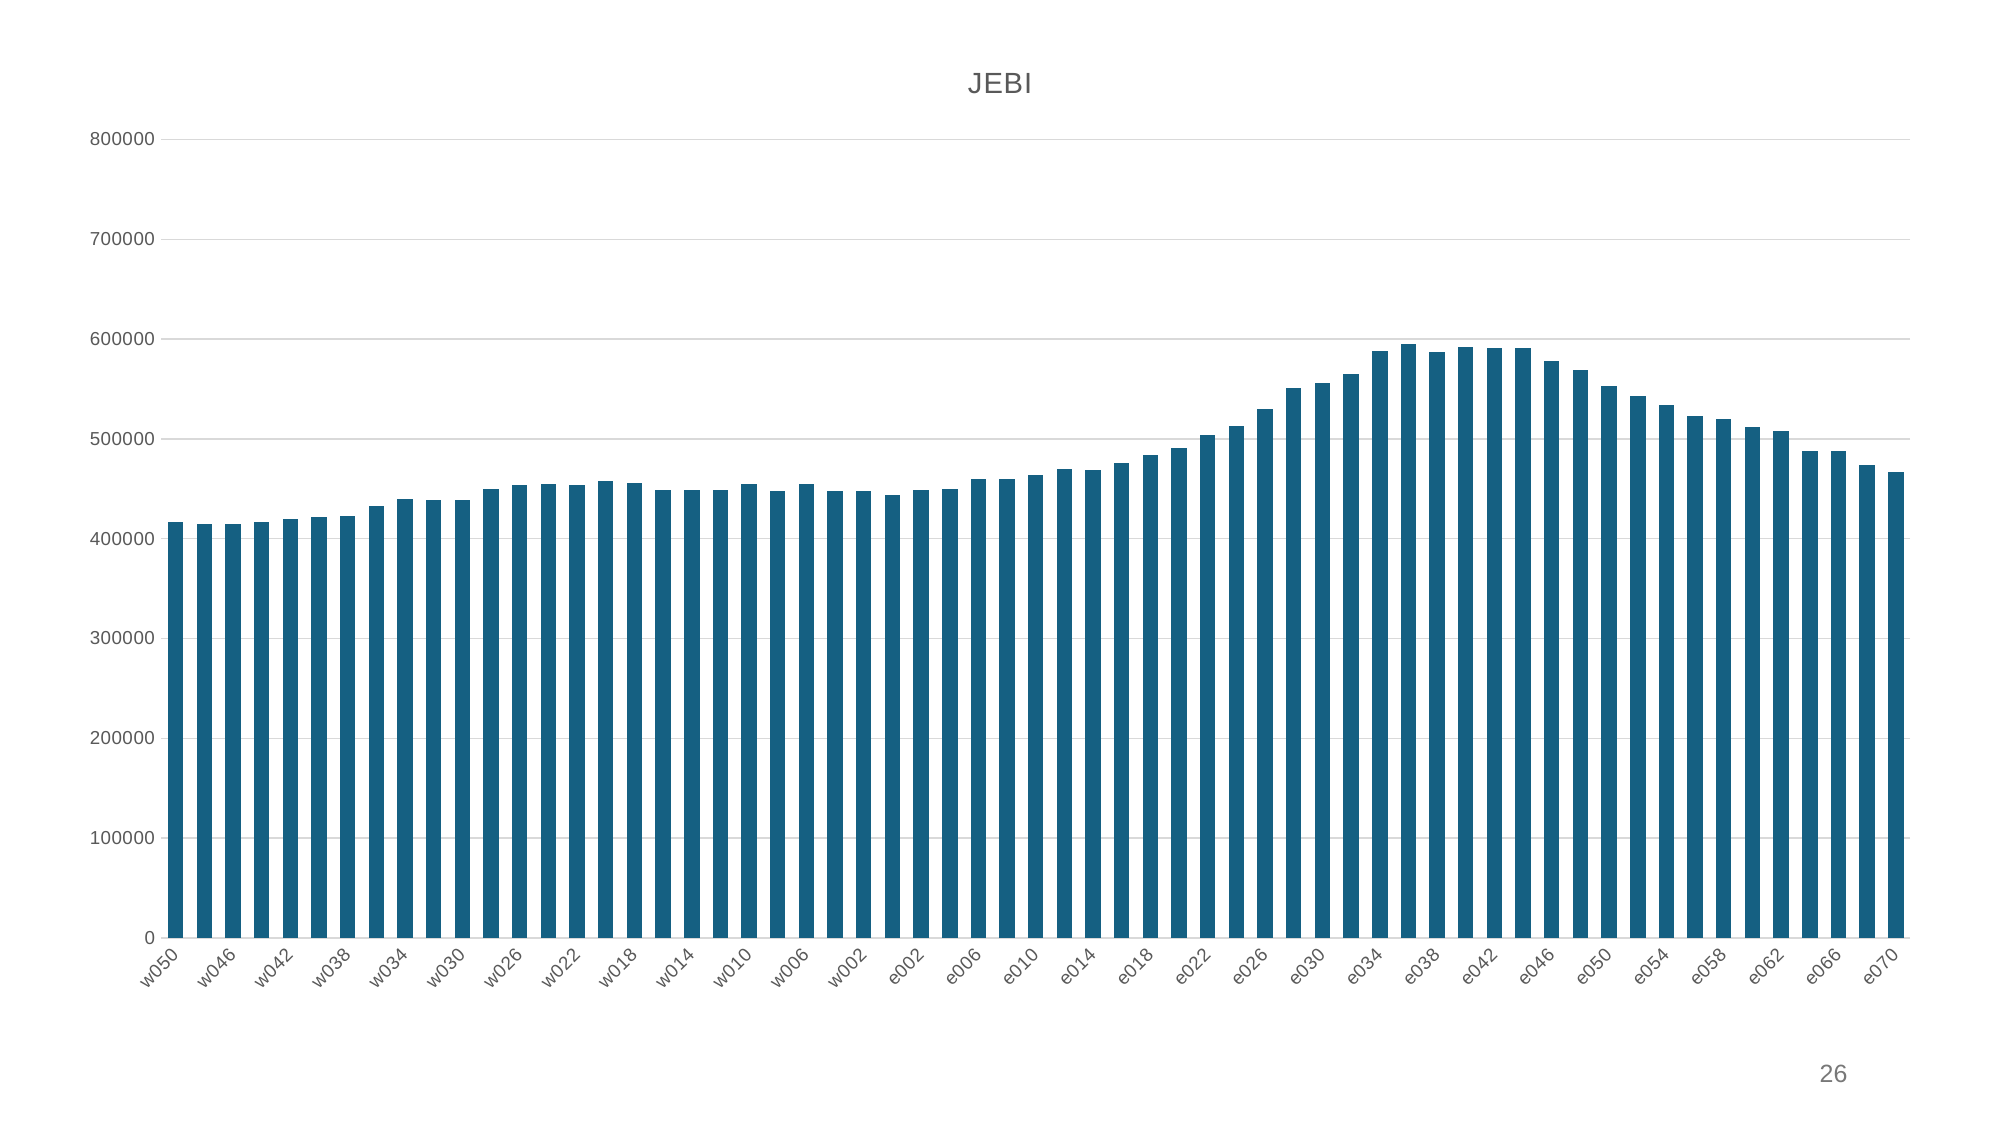

### Chart: JEBI

| Category |  |
|---|---|
| w050 | 416419.0 |
| w048 | 415071.0 |
| w046 | 415179.0 |
| w044 | 417095.0 |
| w042 | 419763.0 |
| w040 | 421842.0 |
| w038 | 422623.0 |
| w036 | 432676.0 |
| w034 | 439903.0 |
| w032 | 438499.0 |
| w030 | 439091.0 |
| w028 | 449534.0 |
| w026 | 453817.0 |
| w024 | 454356.0 |
| w022 | 454063.0 |
| w020 | 458046.0 |
| w018 | 455464.0 |
| w016 | 449059.0 |
| w014 | 448386.0 |
| w012 | 448867.0 |
| w010 | 454357.0 |
| w008 | 447660.0 |
| w006 | 454345.0 |
| w004 | 447374.0 |
| w002 | 448061.0 |
| c000 | 443703.0 |
| e002 | 448412.0 |
| e004 | 450222.0 |
| e006 | 459980.0 |
| e008 | 459878.0 |
| e010 | 464362.0 |
| e012 | 470196.0 |
| e014 | 468404.0 |
| e016 | 475861.0 |
| e018 | 483686.0 |
| e020 | 491321.0 |
| e022 | 503465.0 |
| e024 | 512498.0 |
| e026 | 530245.0 |
| e028 | 551093.0 |
| e030 | 555783.0 |
| e032 | 565026.0 |
| e034 | 588039.0 |
| e036 | 595446.0 |
| e038 | 587069.0 |
| e040 | 591661.0 |
| e042 | 591264.0 |
| e044 | 590594.0 |
| e046 | 578278.0 |
| e048 | 569365.0 |
| e050 | 553063.0 |
| e052 | 543453.0 |
| e054 | 533647.0 |
| e056 | 522765.0 |
| e058 | 519742.0 |
| e060 | 511727.0 |
| e062 | 507579.0 |
| e064 | 487767.0 |
| e066 | 487917.0 |
| e068 | 473666.0 |
| e070 | 466469.0 |
26